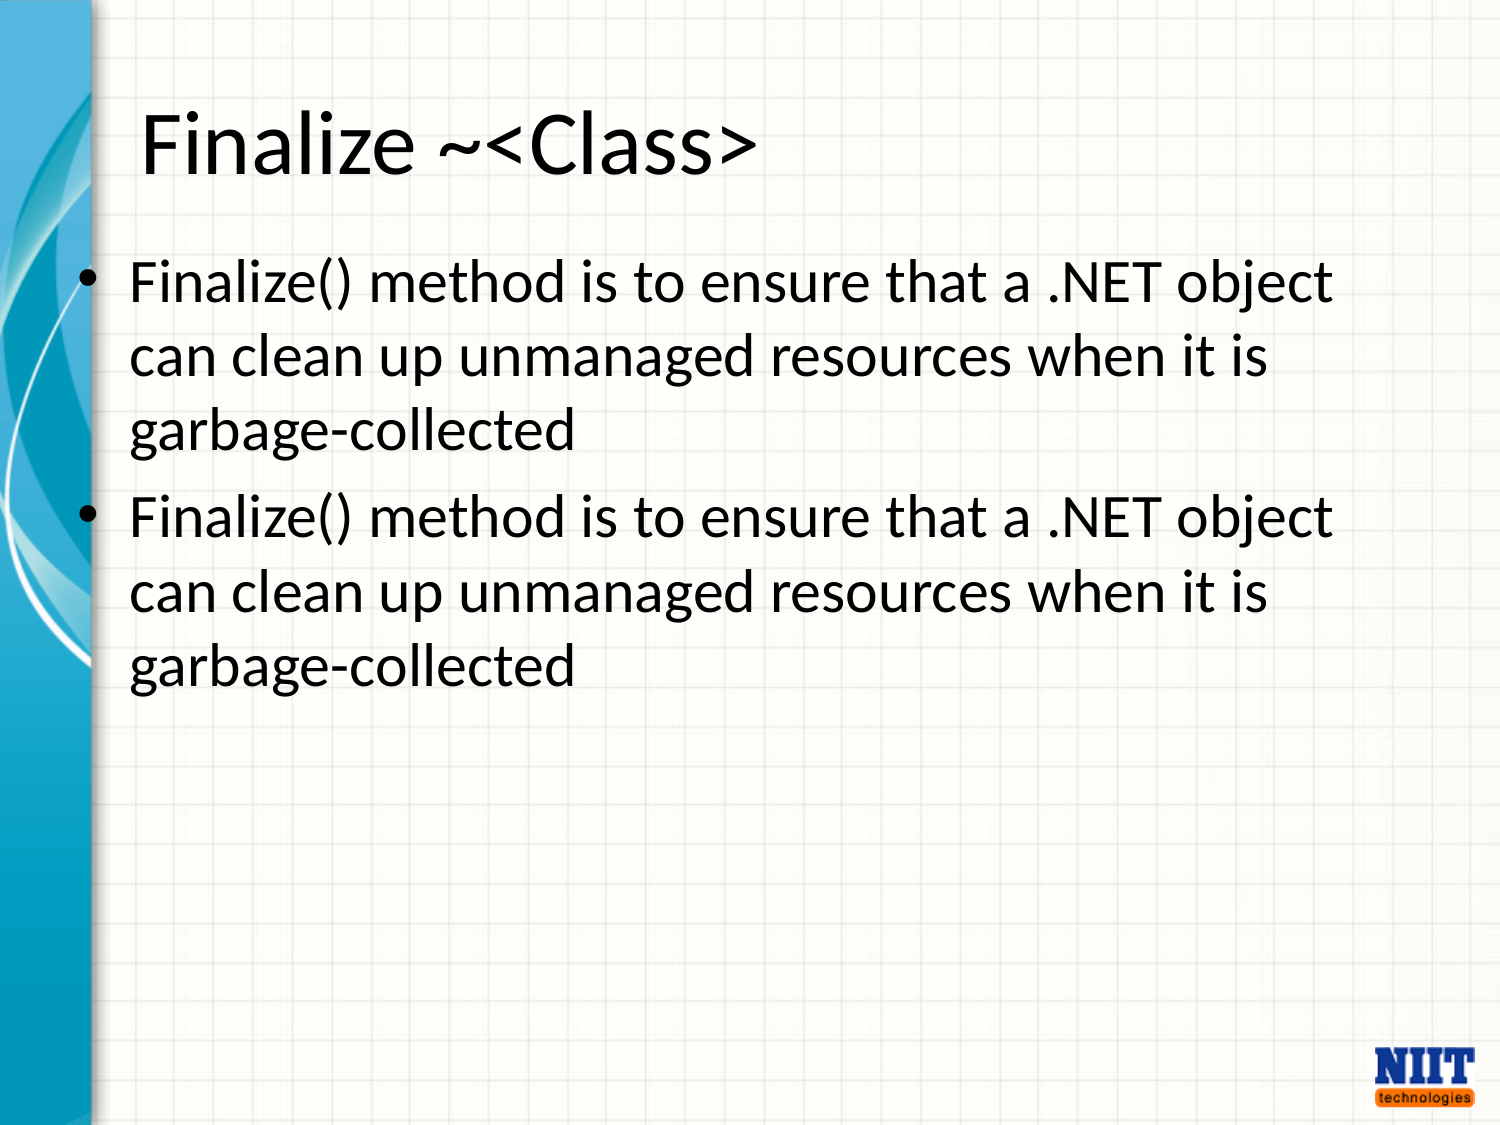

# Finalize ~<Class>
Finalize() method is to ensure that a .NET object can clean up unmanaged resources when it is garbage-collected
Finalize() method is to ensure that a .NET object can clean up unmanaged resources when it is garbage-collected